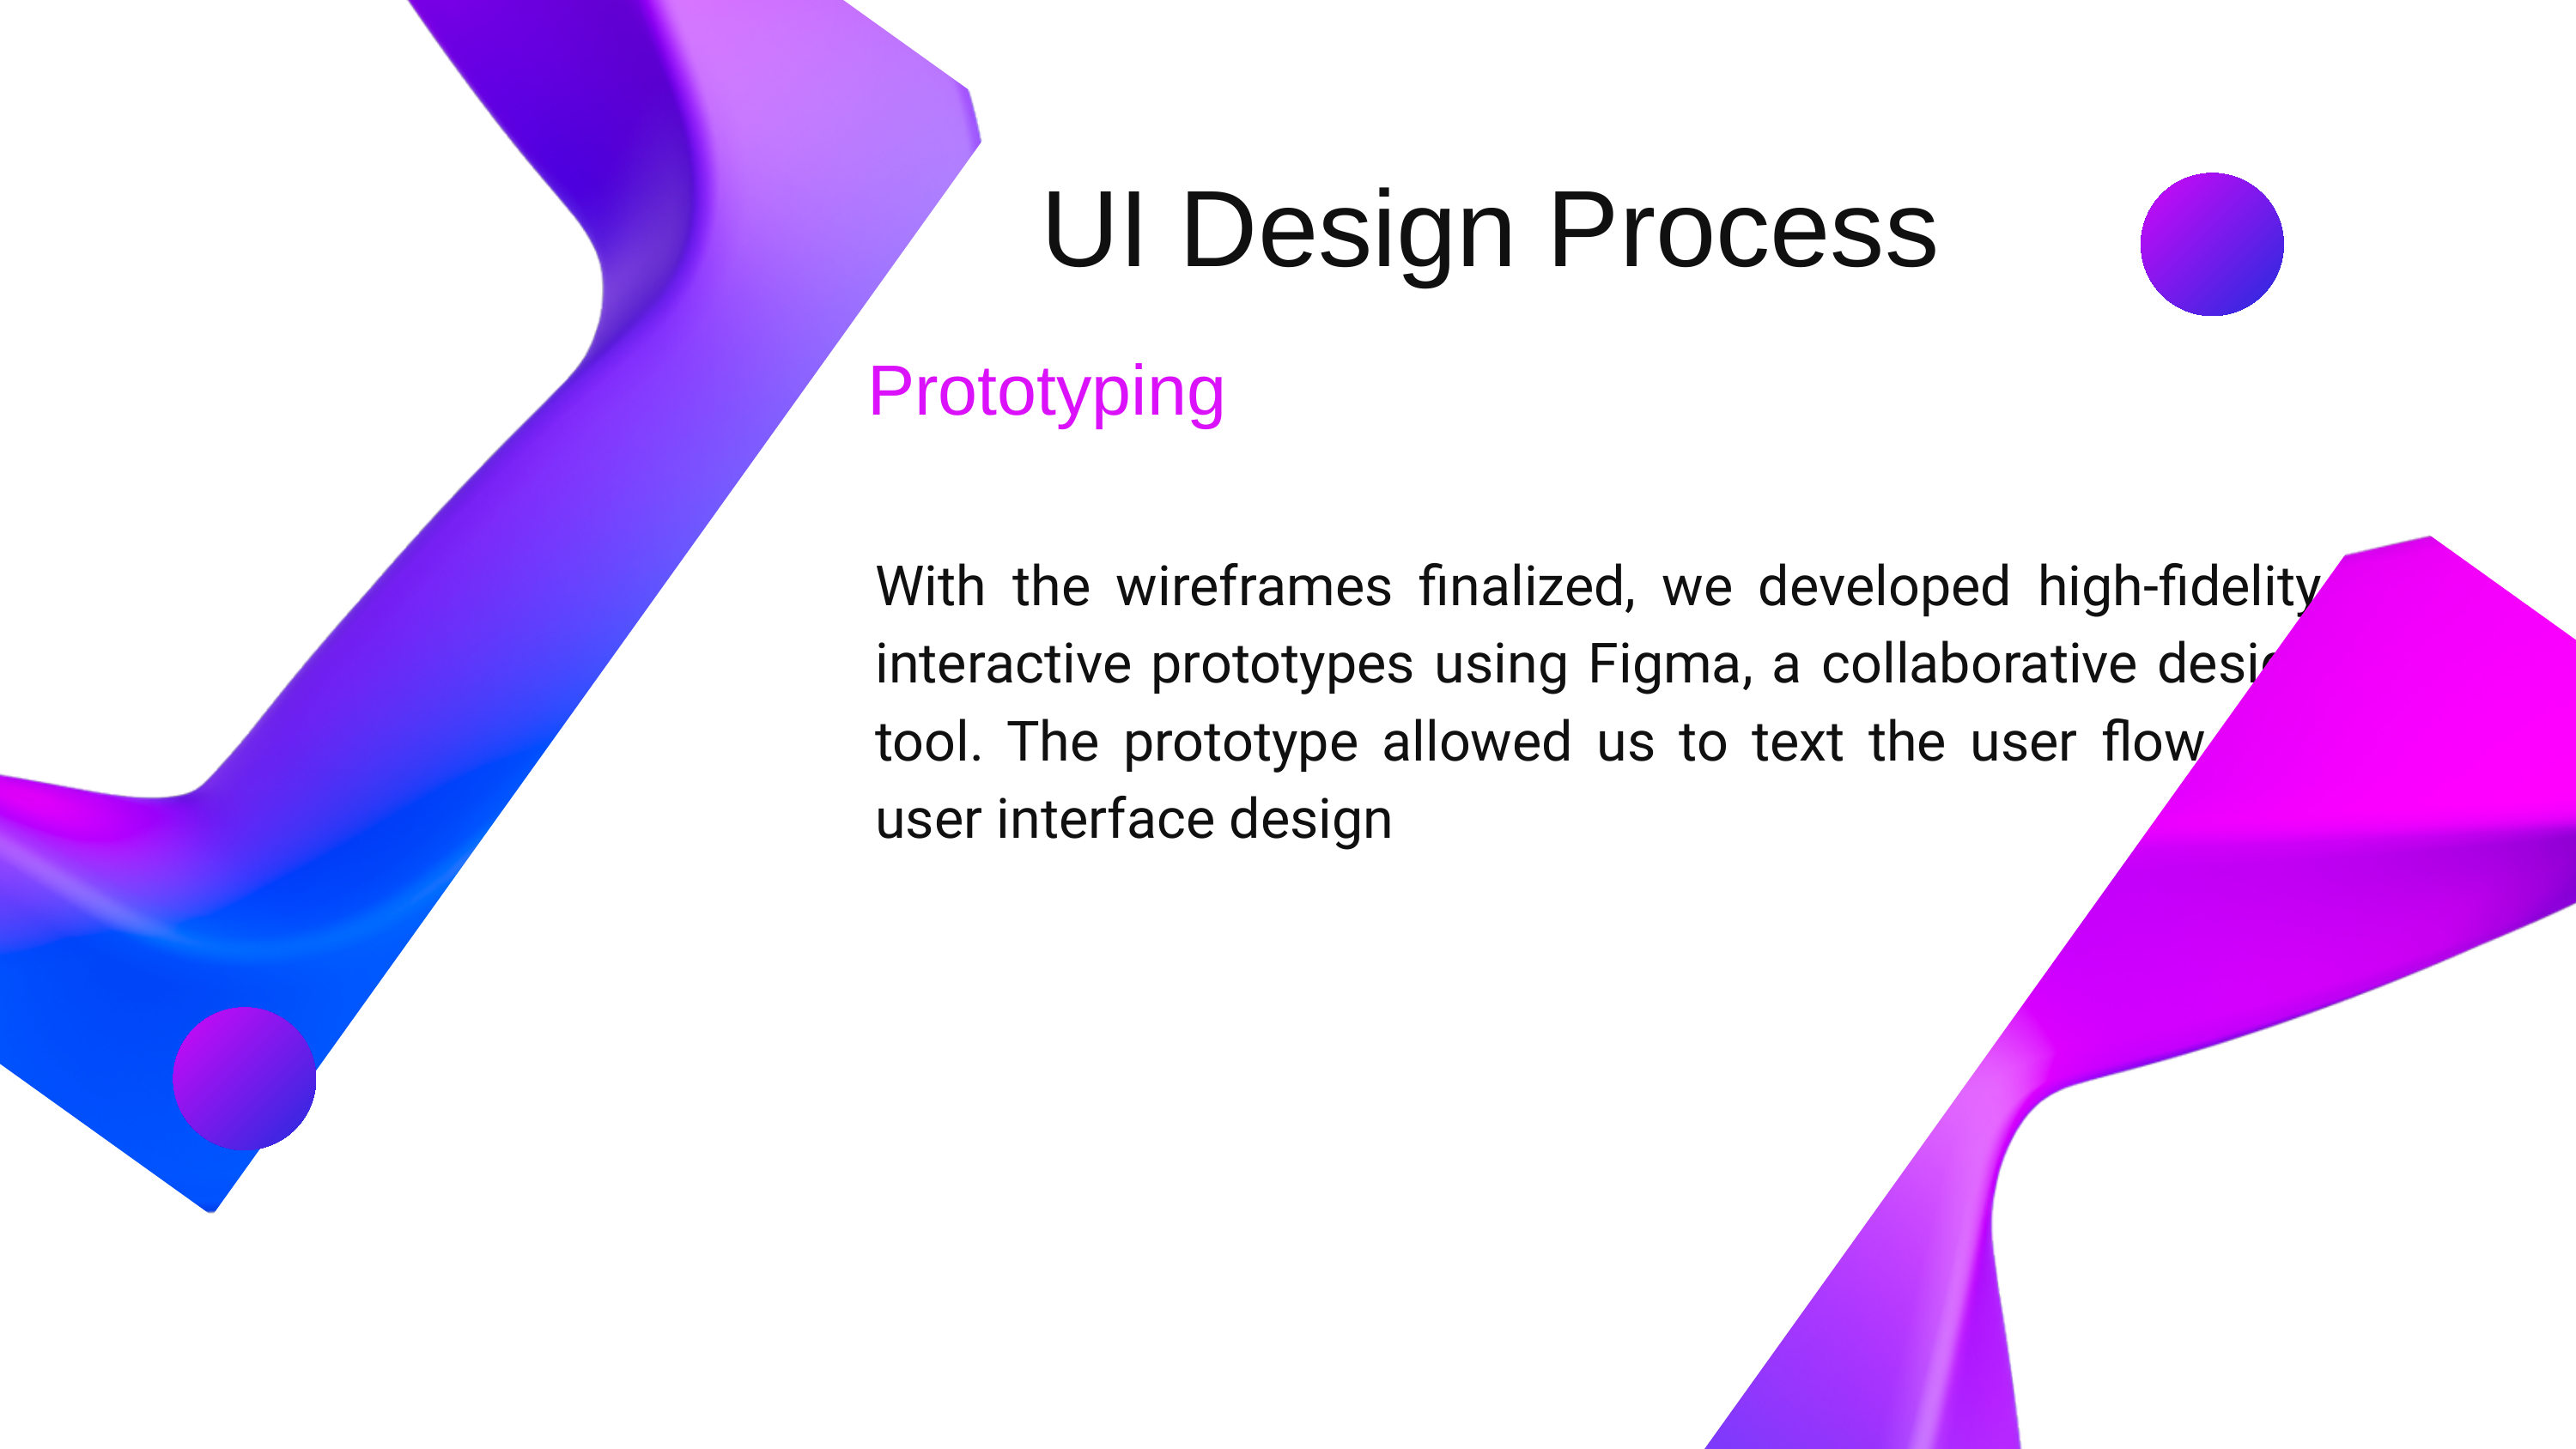

UI Design Process

Prototyping
With the wireframes finalized, we developed high-fidelity interactive prototypes using Figma, a collaborative design tool. The prototype allowed us to text the user flow and user interface design